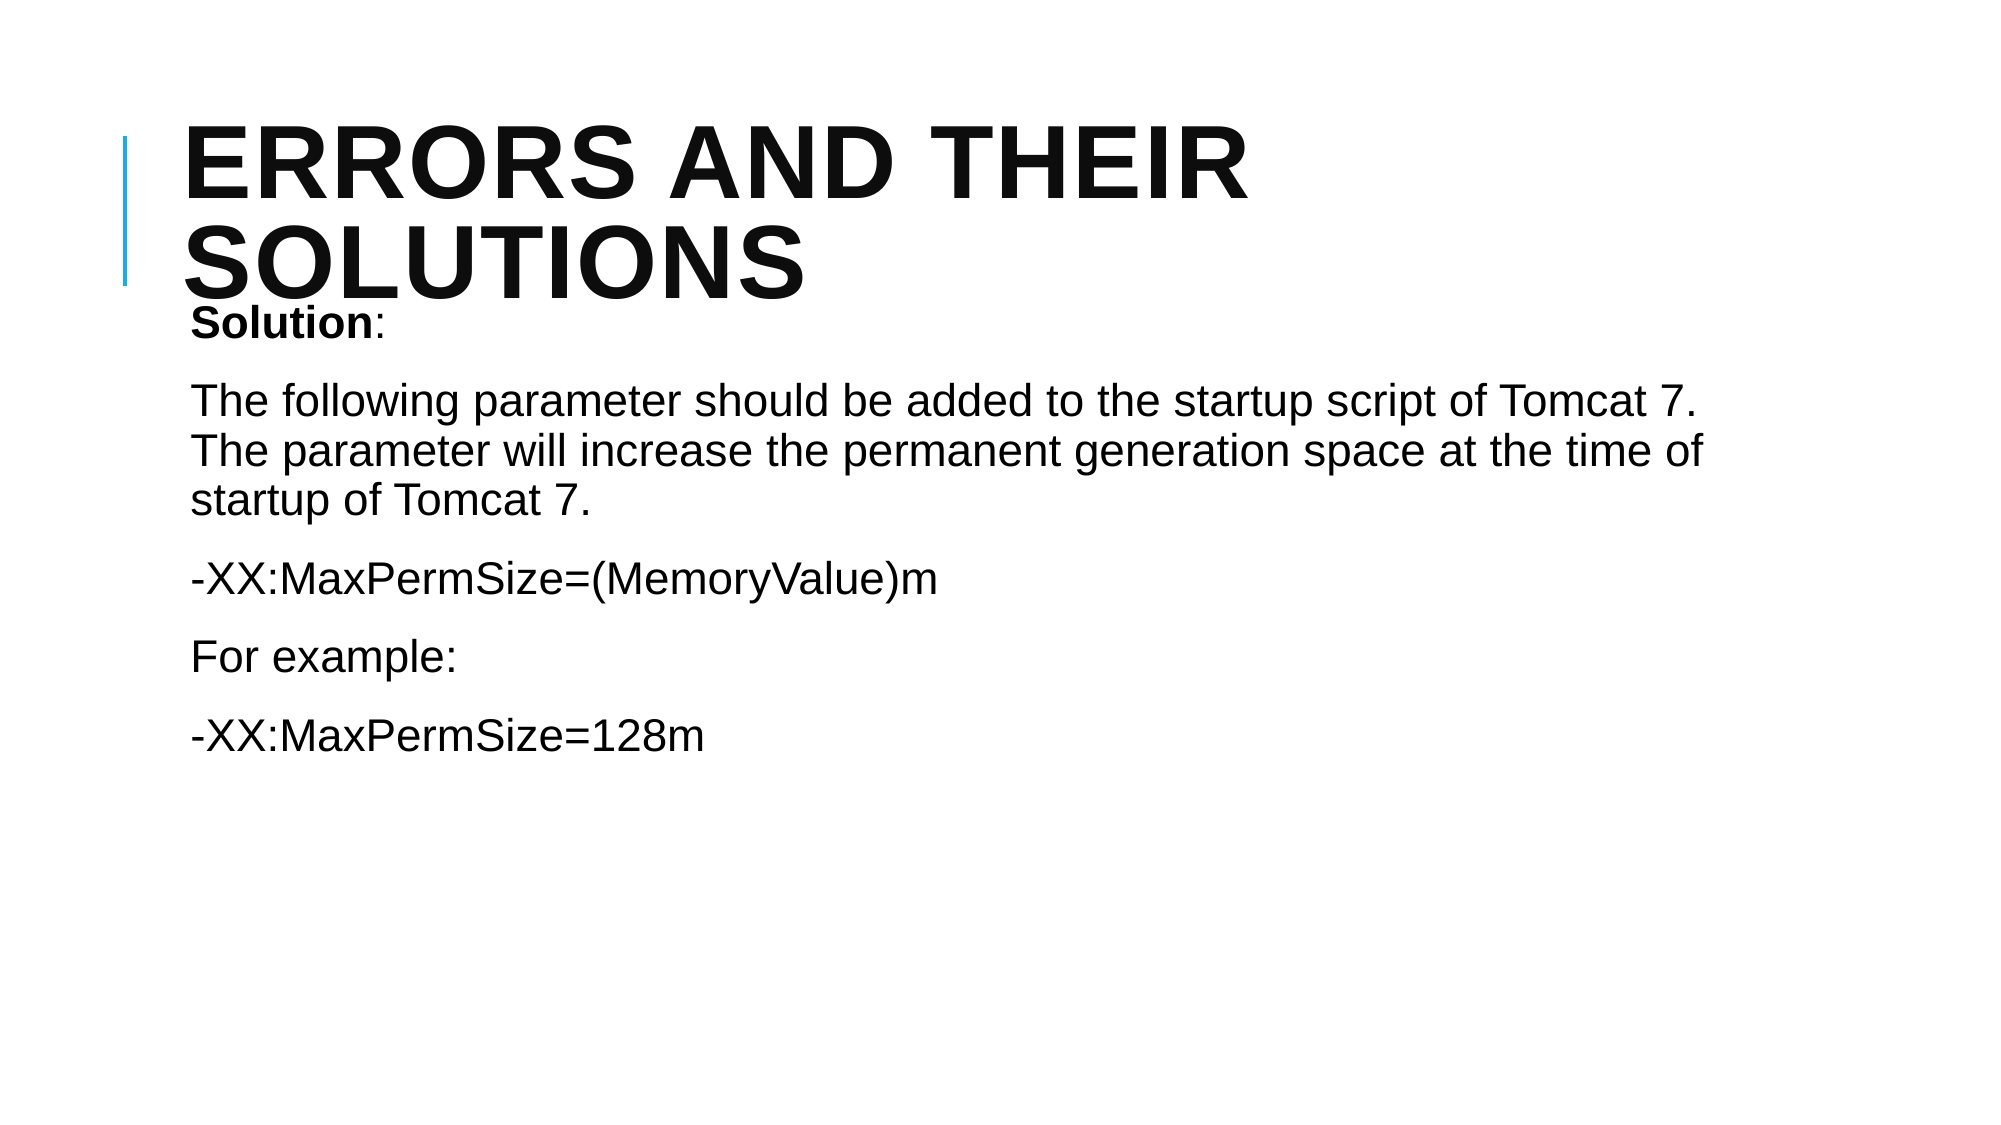

# Errors and their solutions
Solution:
The following parameter should be added to the startup script of Tomcat 7. The parameter will increase the permanent generation space at the time of startup of Tomcat 7.
-XX:MaxPermSize=(MemoryValue)m
For example:
-XX:MaxPermSize=128m